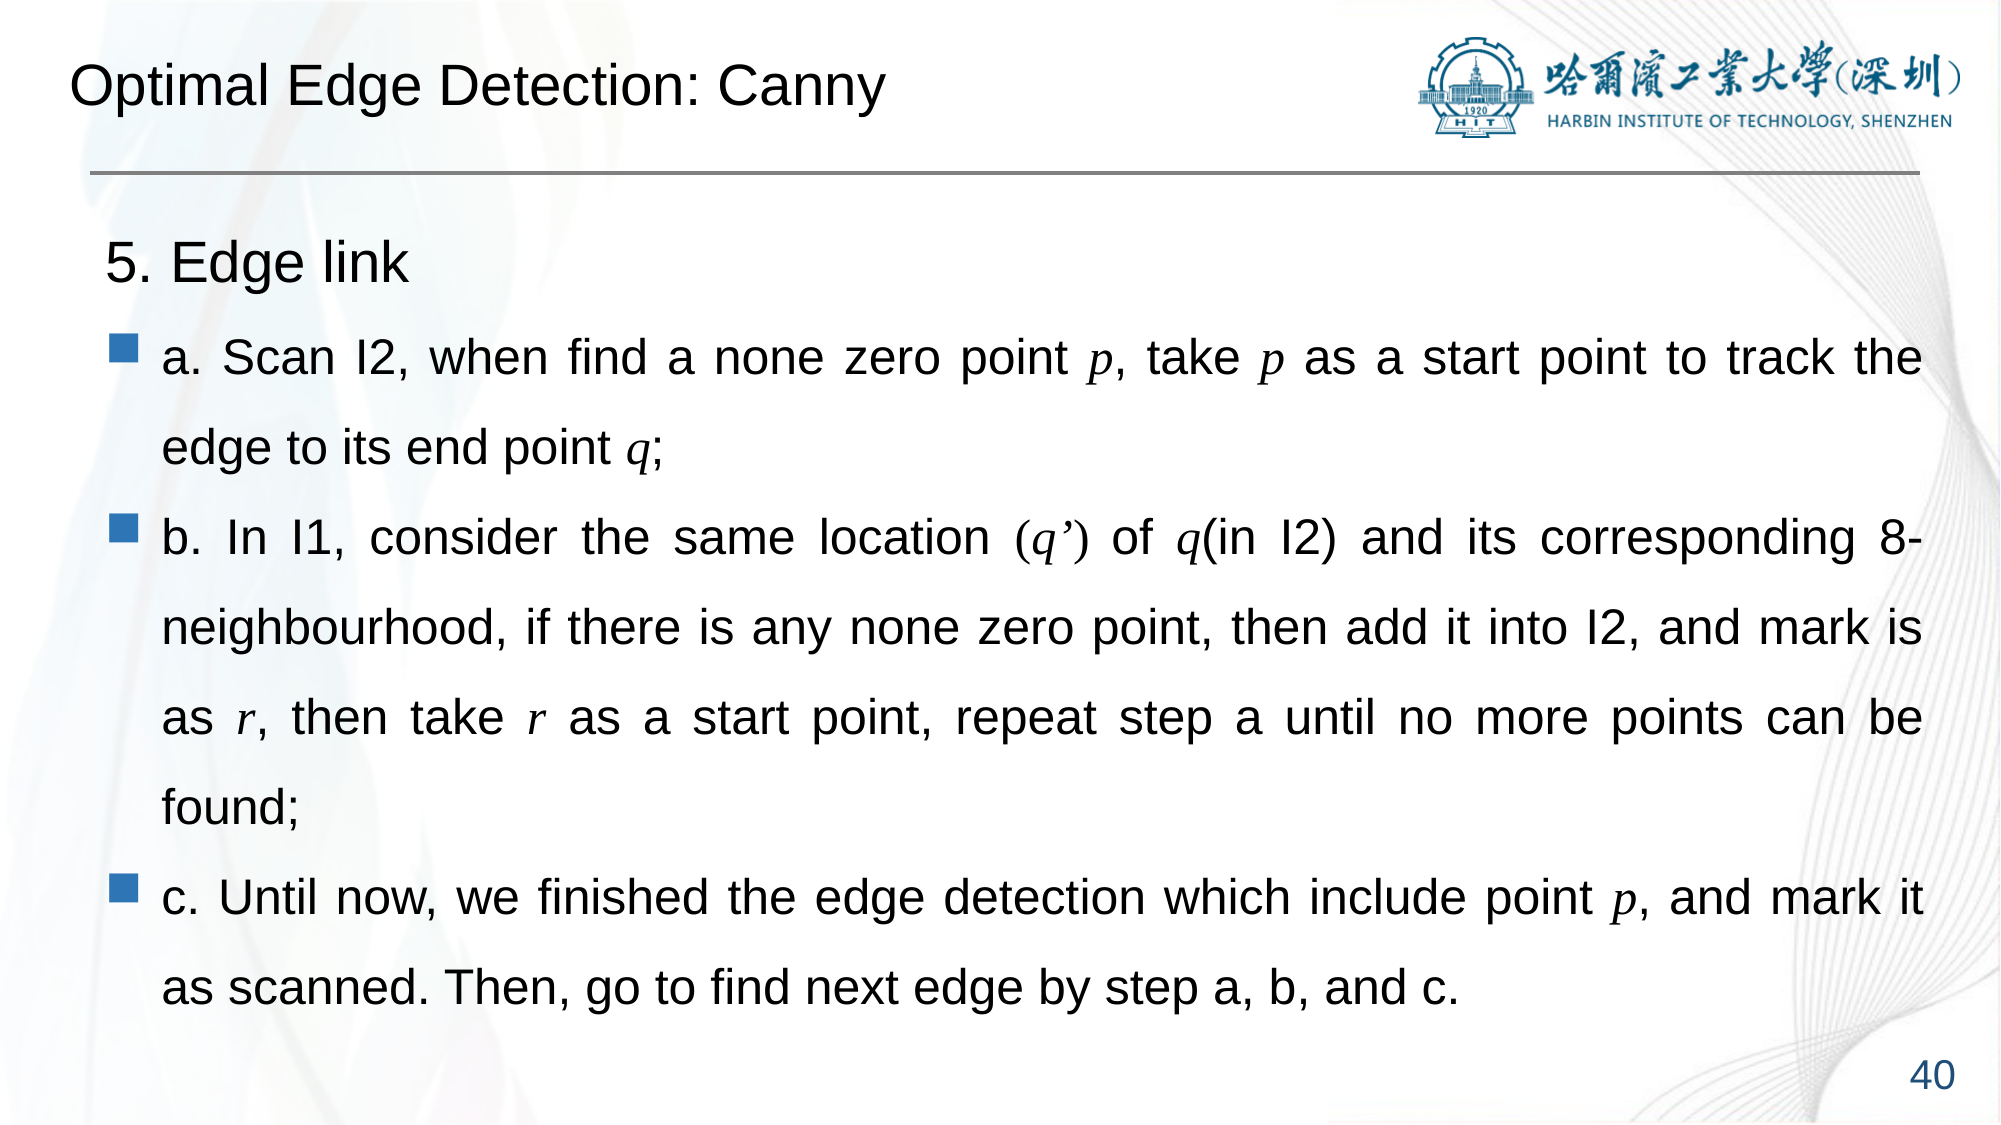

# Optimal Edge Detection: Canny
5. Edge link
a. Scan I2, when find a none zero point p, take p as a start point to track the edge to its end point q;
b. In I1, consider the same location (q’) of q(in I2) and its corresponding 8-neighbourhood, if there is any none zero point, then add it into I2, and mark is as r, then take r as a start point, repeat step a until no more points can be found;
c. Until now, we finished the edge detection which include point p, and mark it as scanned. Then, go to find next edge by step a, b, and c.

40